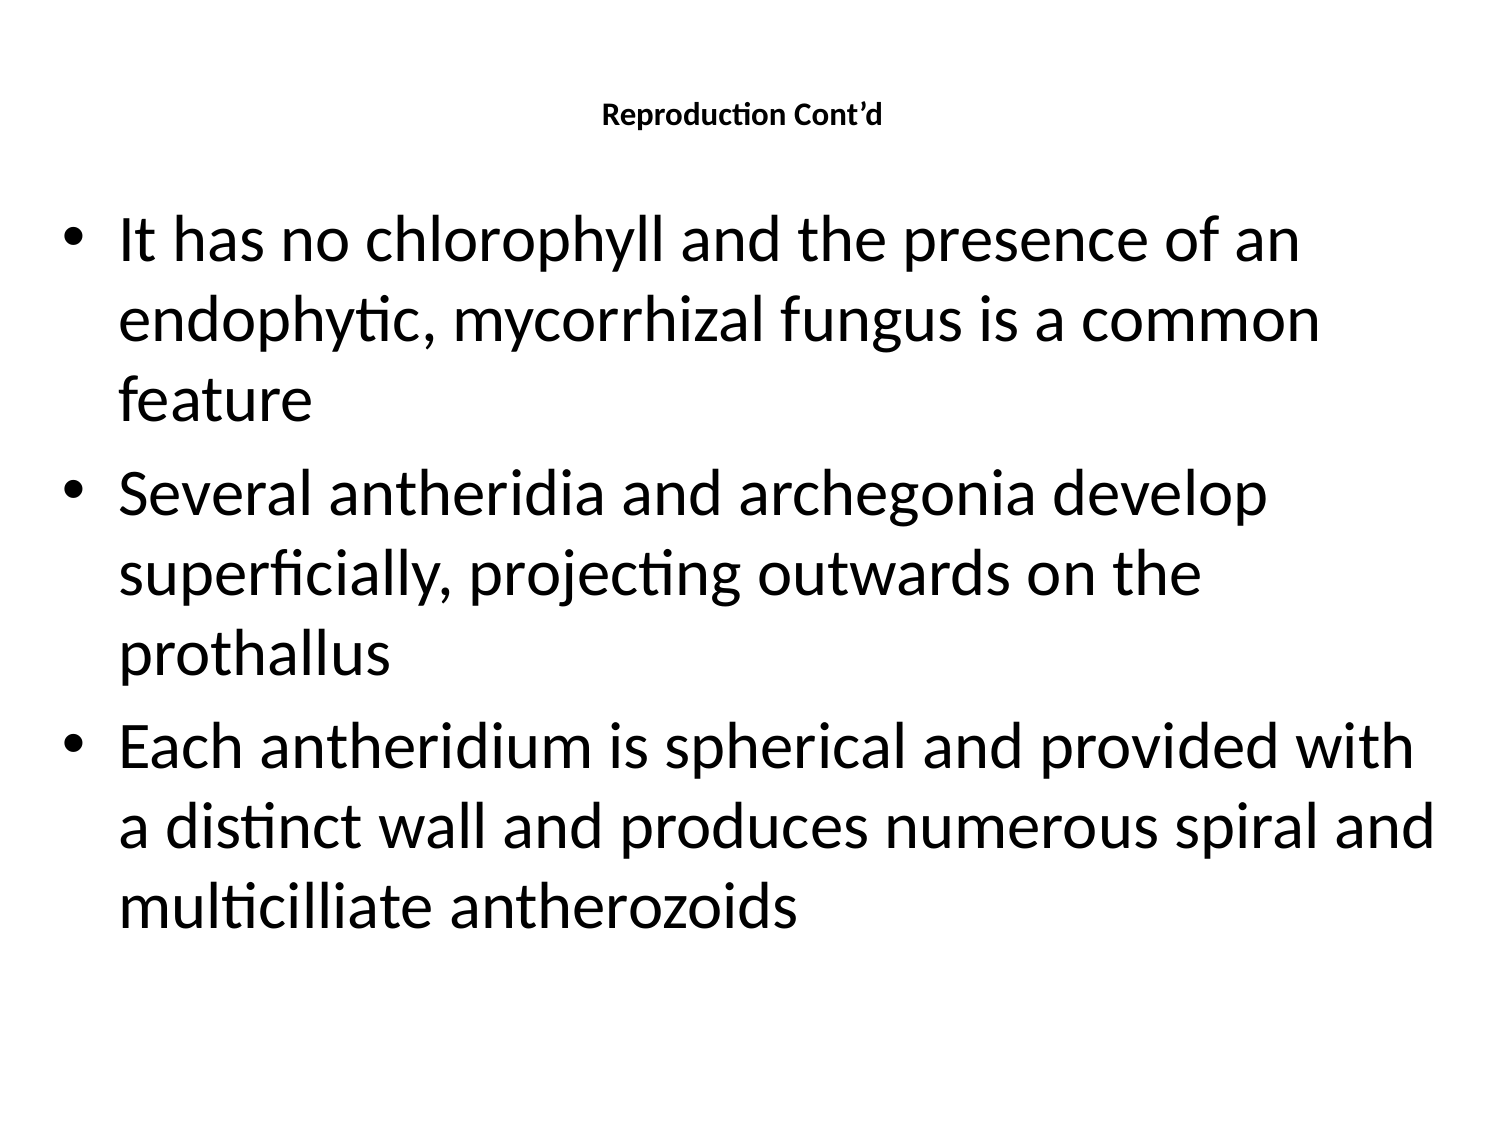

# Reproduction Cont’d
It has no chlorophyll and the presence of an endophytic, mycorrhizal fungus is a common feature
Several antheridia and archegonia develop superficially, projecting outwards on the prothallus
Each antheridium is spherical and provided with a distinct wall and produces numerous spiral and multicilliate antherozoids